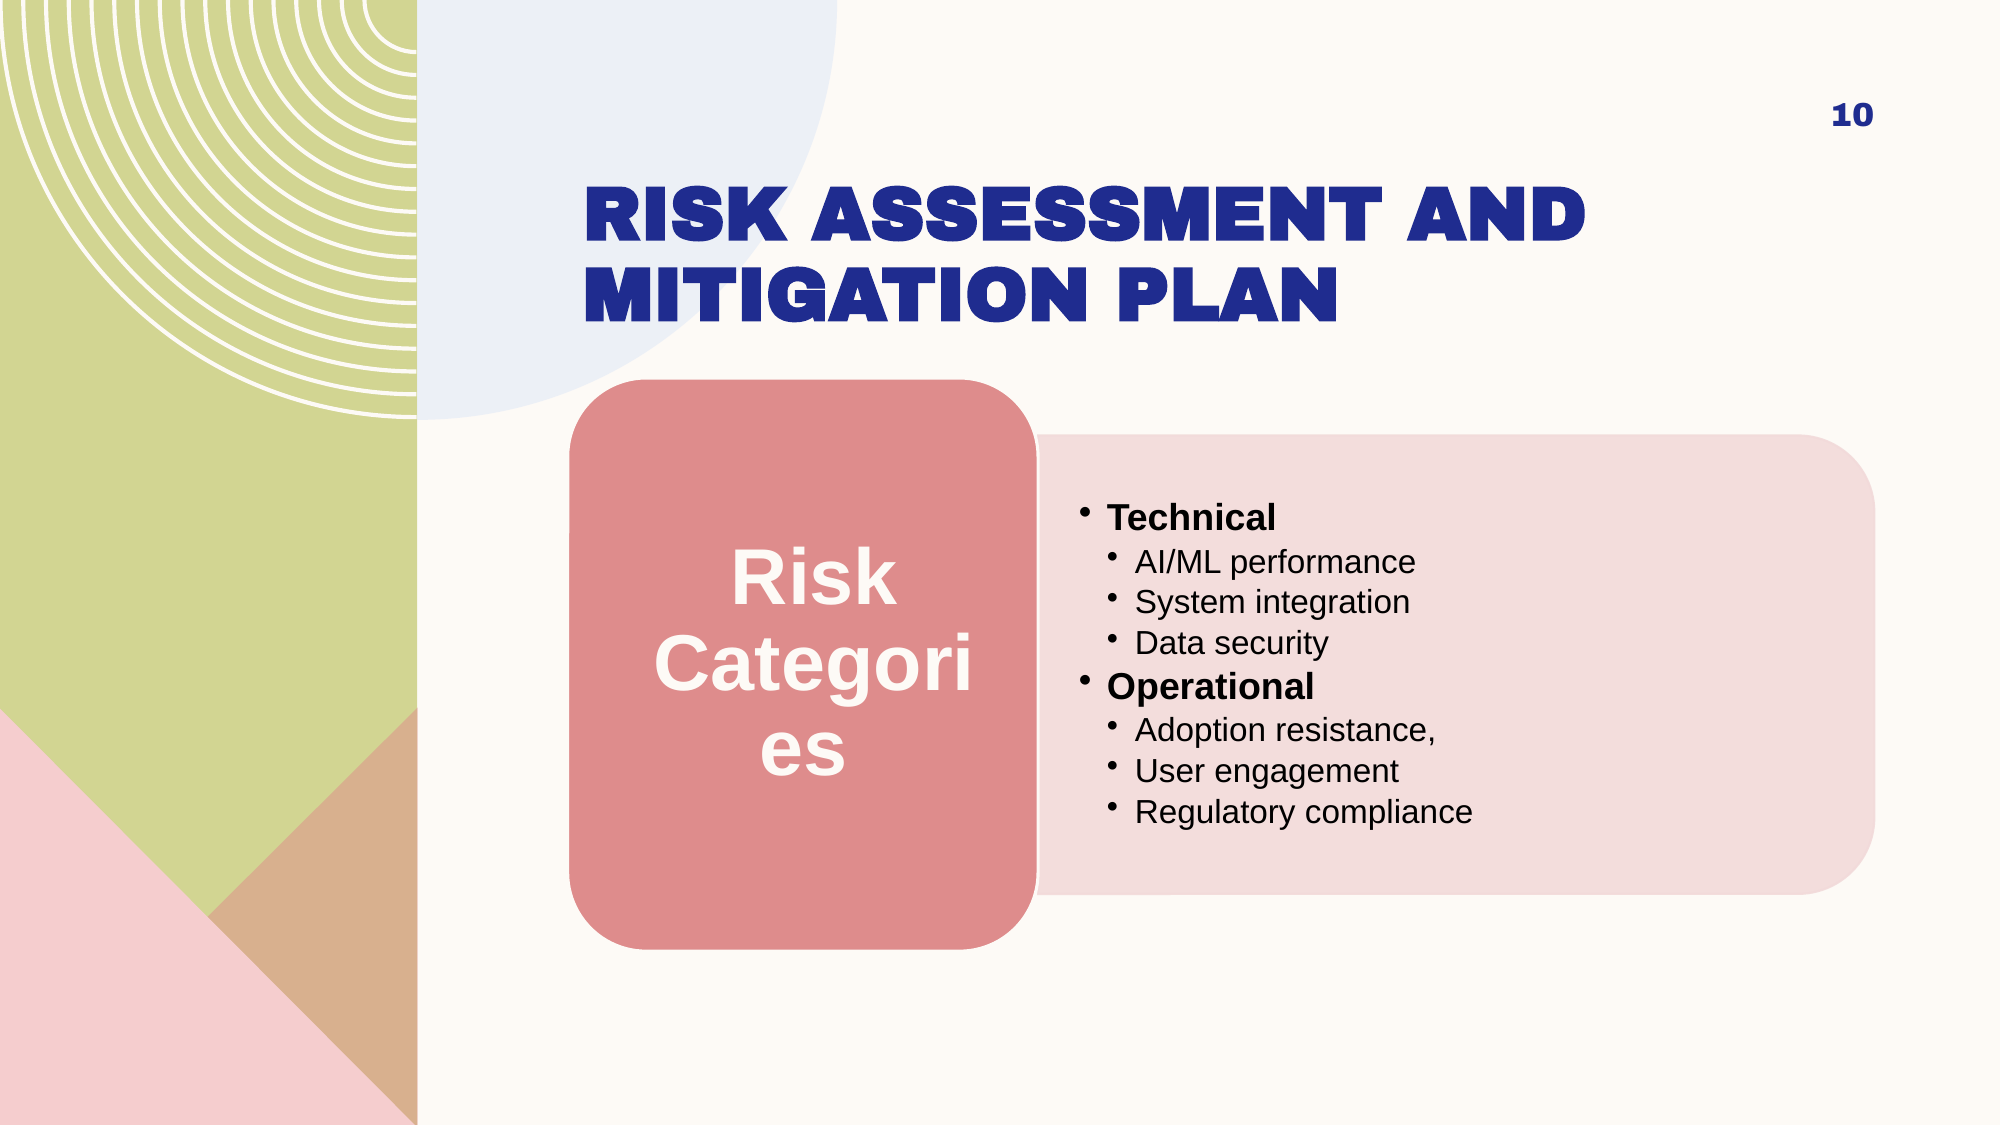

10
# Risk Assessment and Mitigation Plan
Technical
AI/ML performance
System integration
Data security
Operational
Adoption resistance,
User engagement
Regulatory compliance
Risk Categories